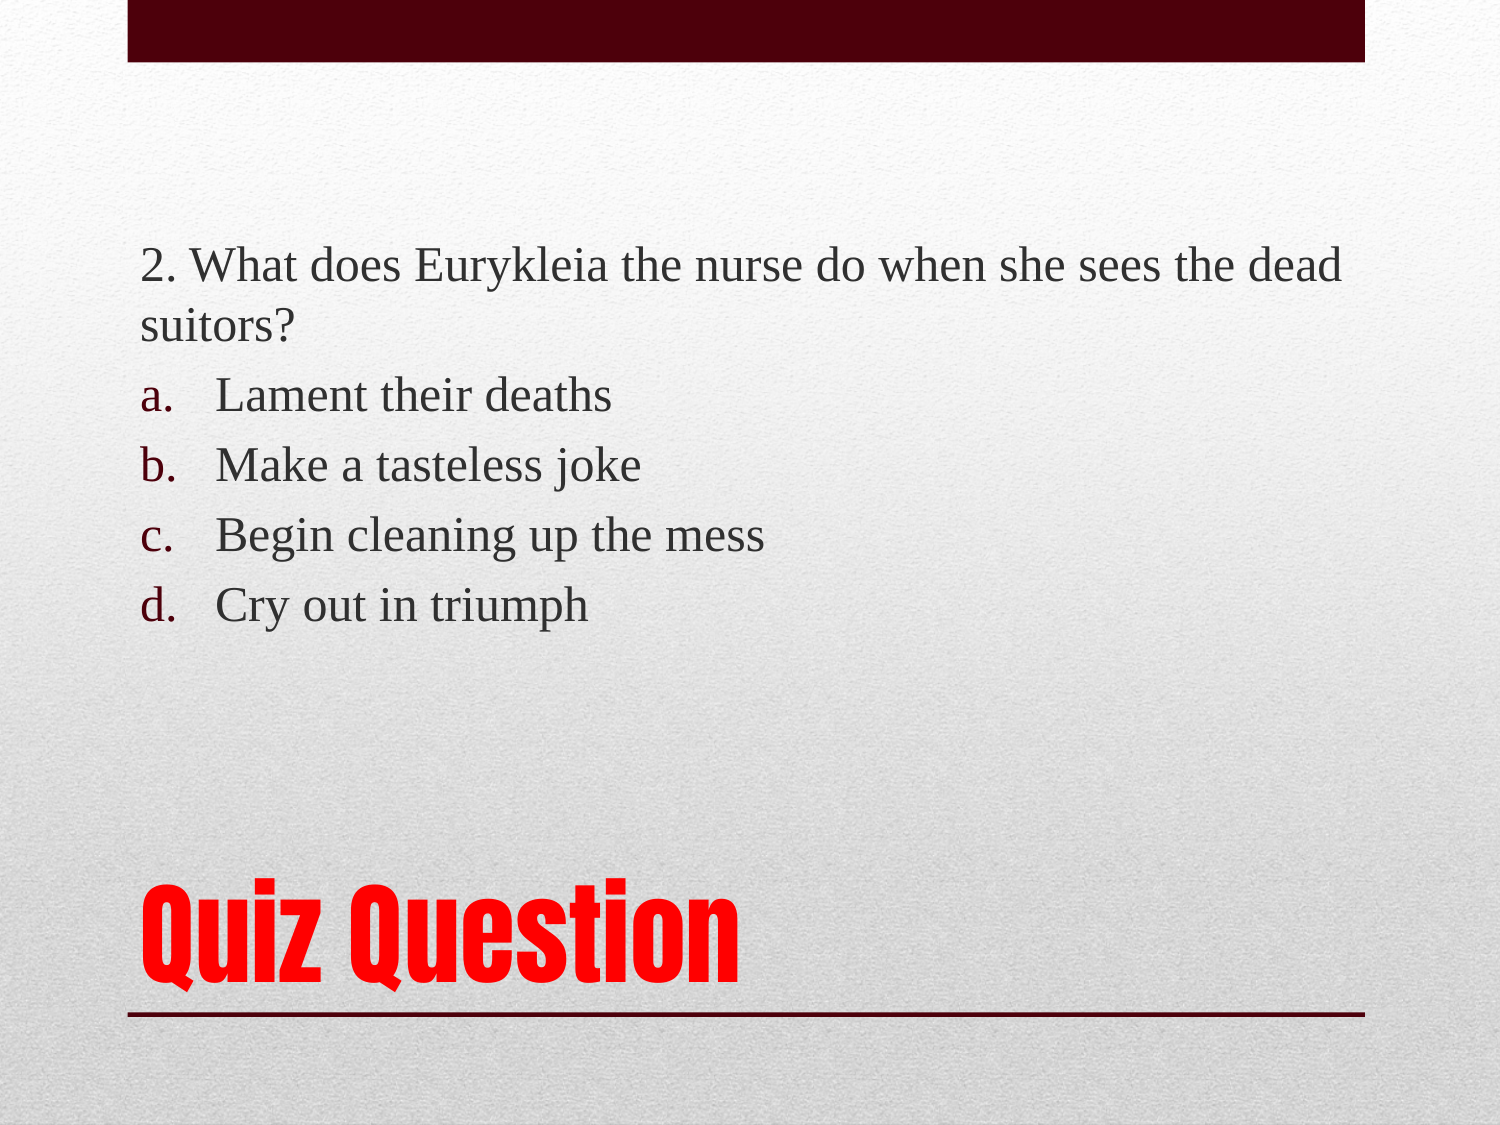

2. What does Eurykleia the nurse do when she sees the dead suitors?
Lament their deaths
Make a tasteless joke
Begin cleaning up the mess
Cry out in triumph
# Quiz Question